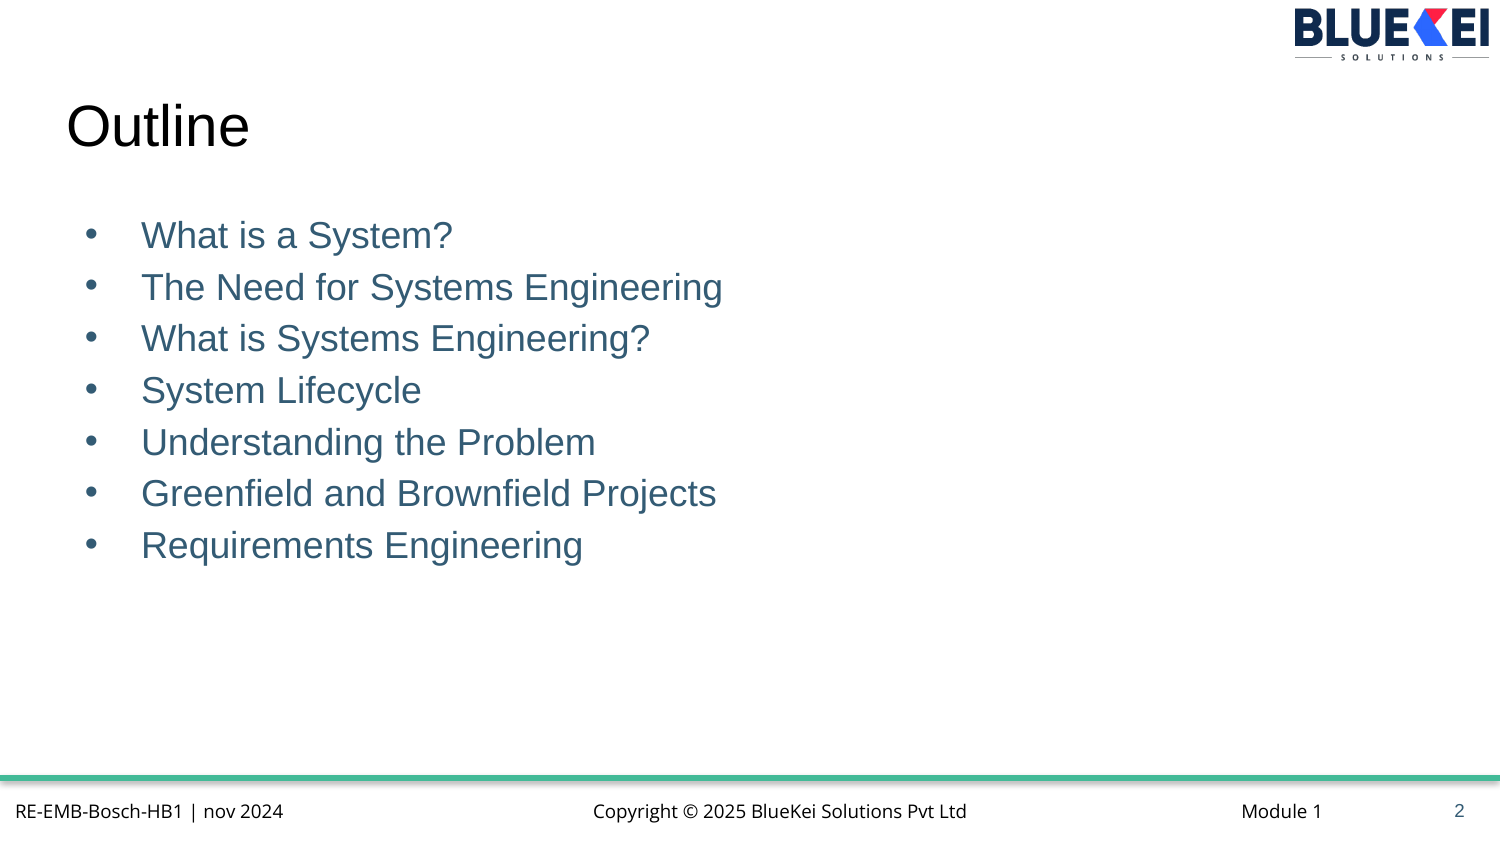

# Outline
What is a System?
The Need for Systems Engineering
What is Systems Engineering?
System Lifecycle
Understanding the Problem
Greenfield and Brownfield Projects
Requirements Engineering
2